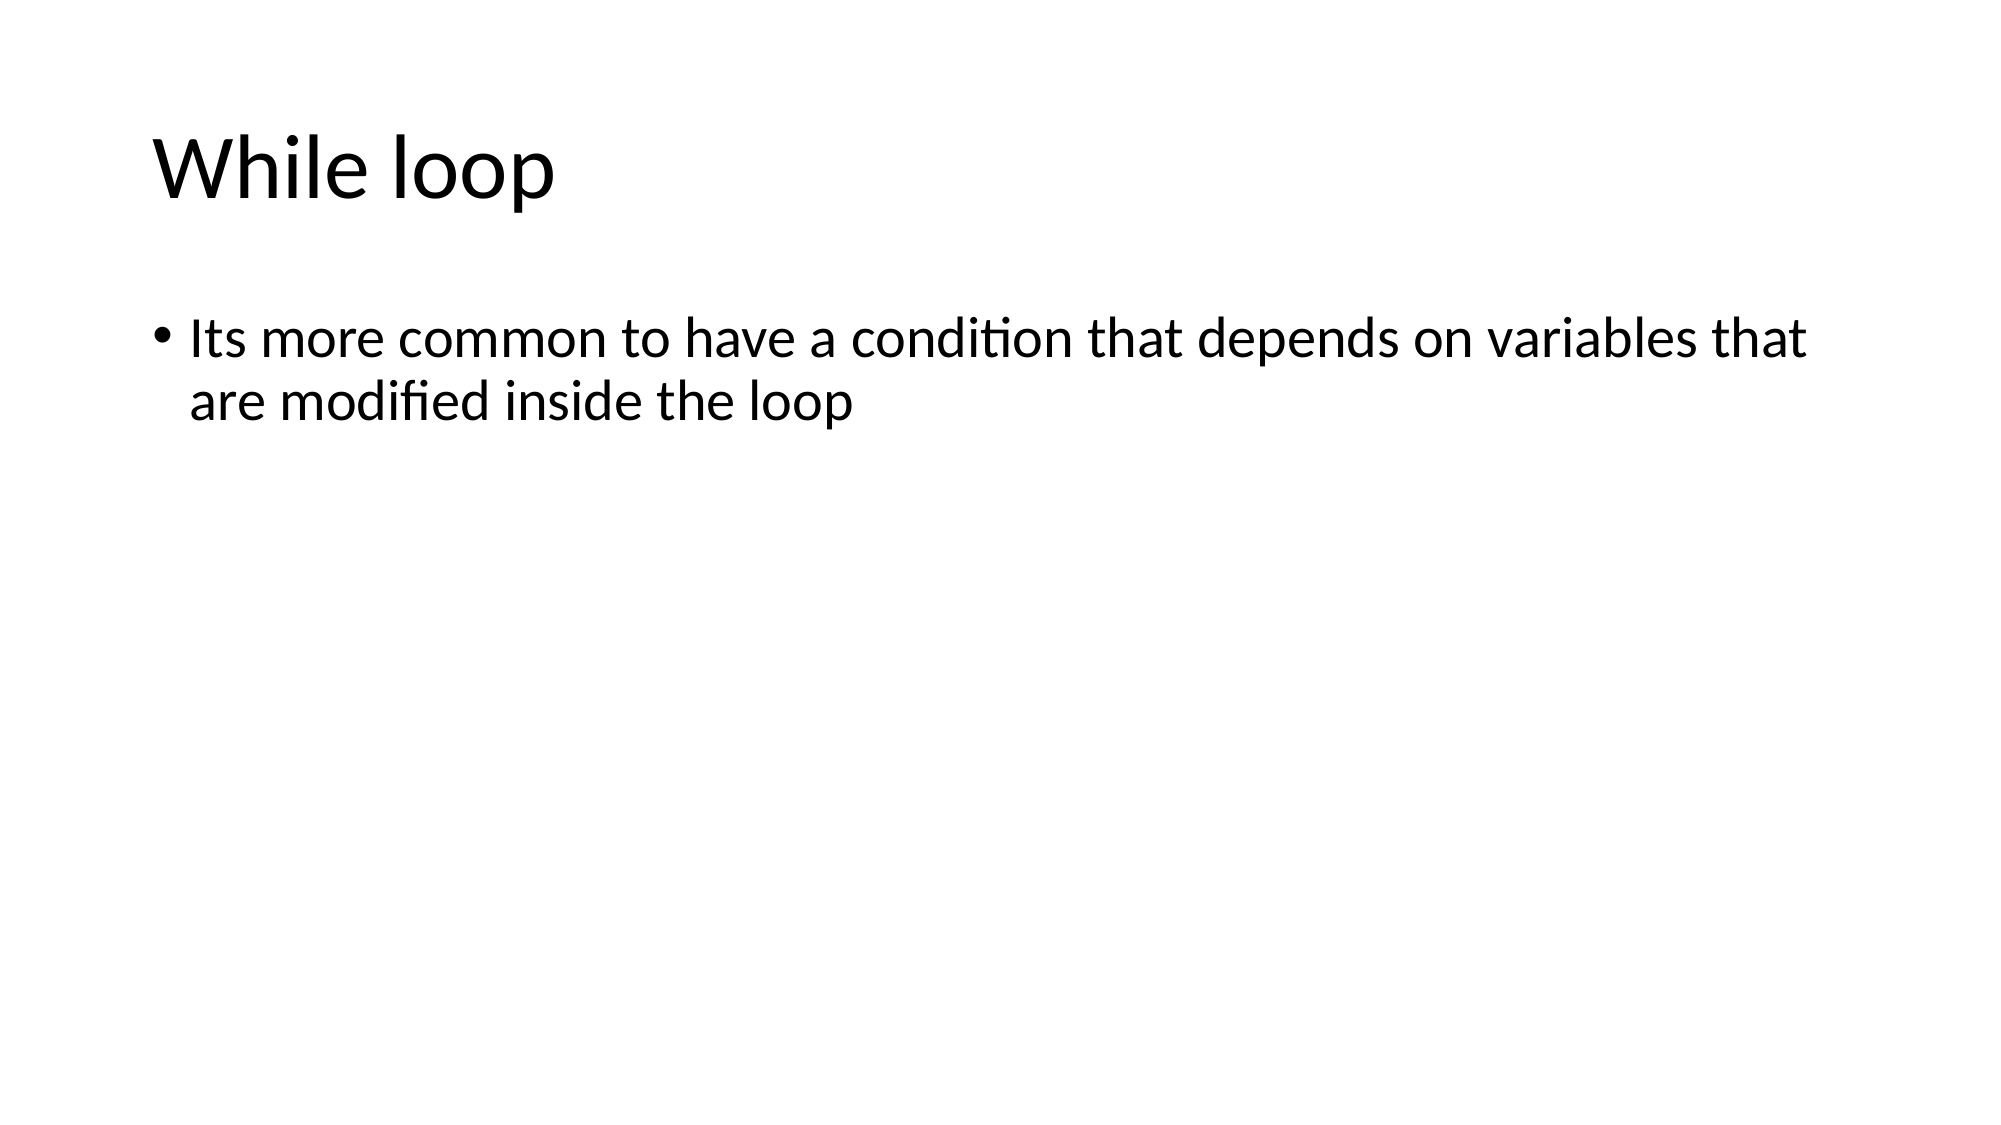

# While loop
Its more common to have a condition that depends on variables that are modified inside the loop